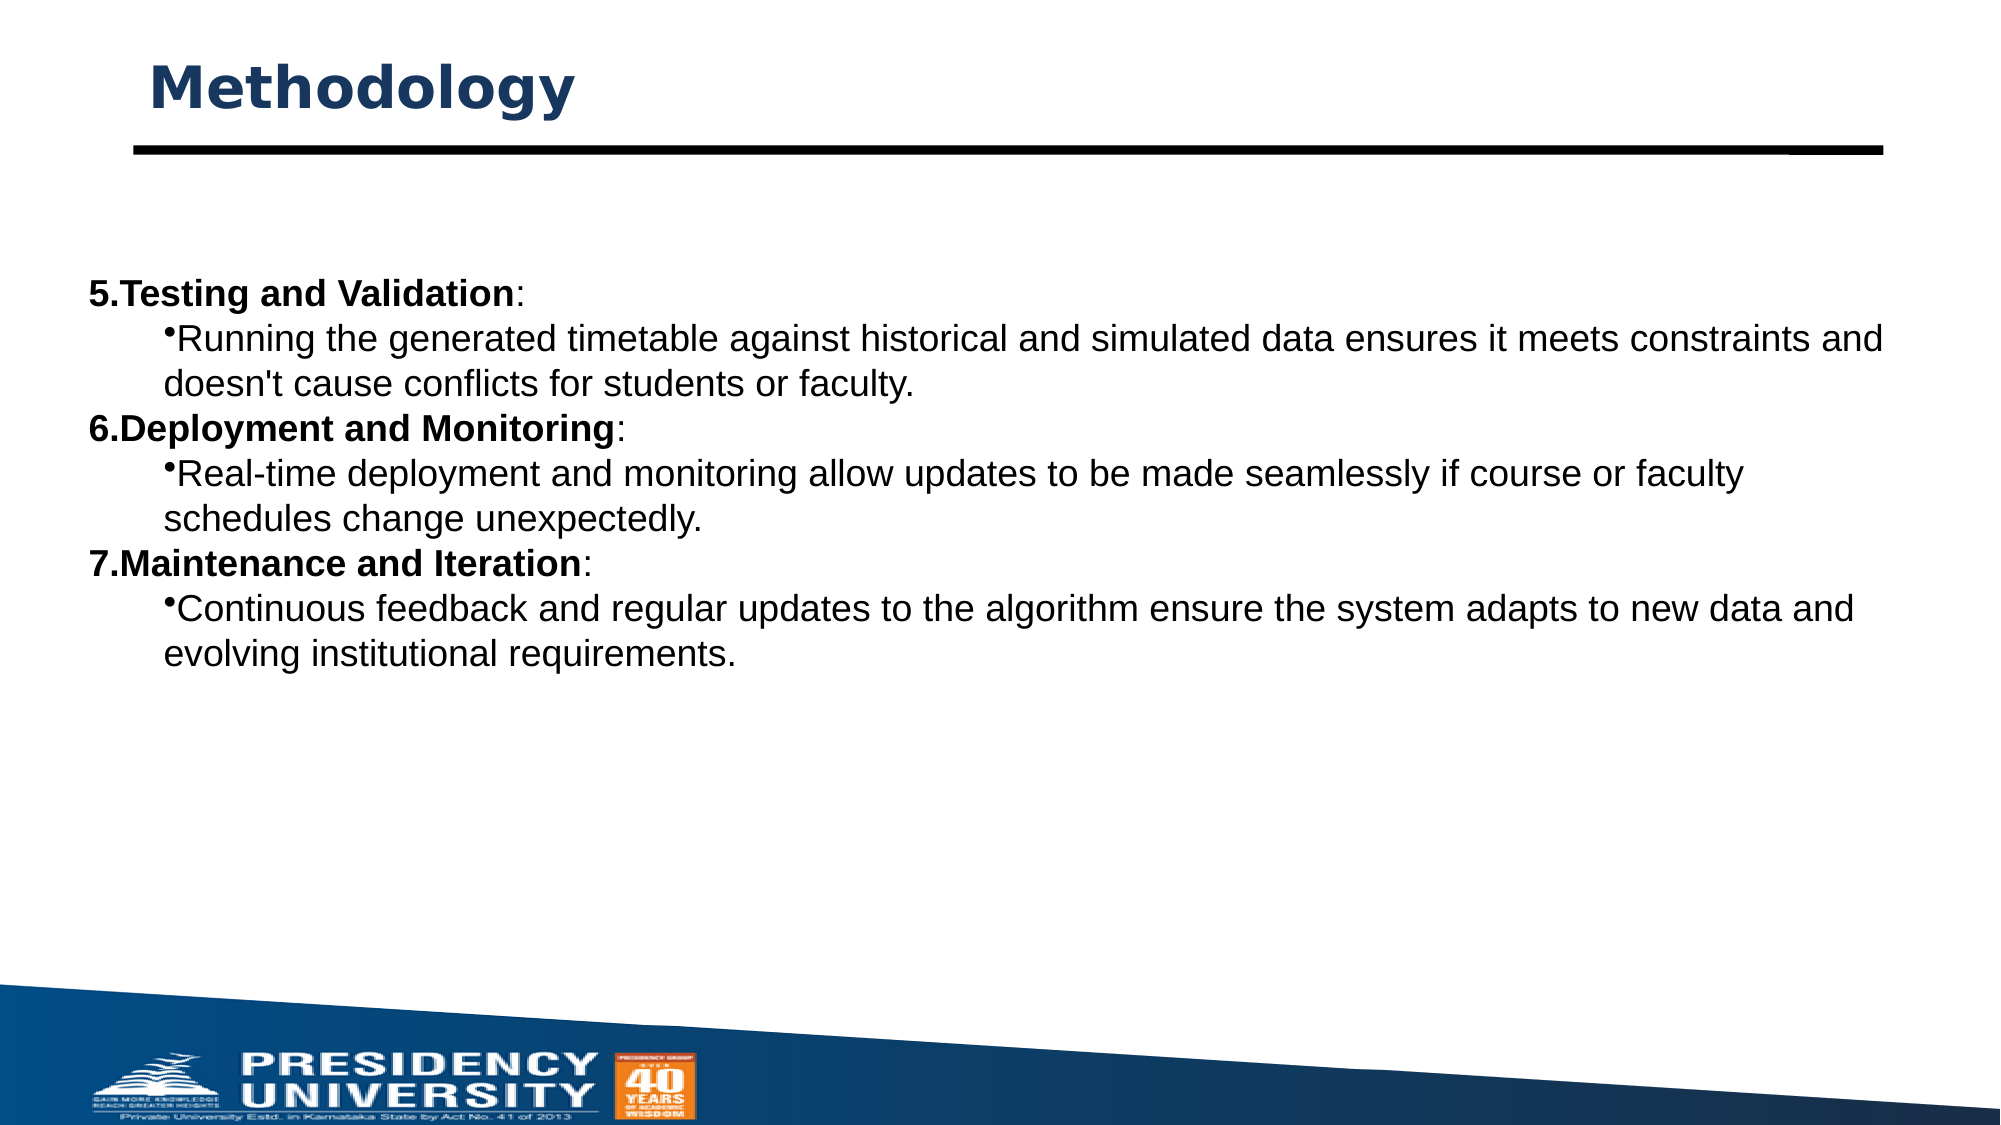

# Methodology
Testing and Validation:
Running the generated timetable against historical and simulated data ensures it meets constraints and doesn't cause conflicts for students or faculty.
Deployment and Monitoring:
Real-time deployment and monitoring allow updates to be made seamlessly if course or faculty schedules change unexpectedly.
Maintenance and Iteration:
Continuous feedback and regular updates to the algorithm ensure the system adapts to new data and evolving institutional requirements.